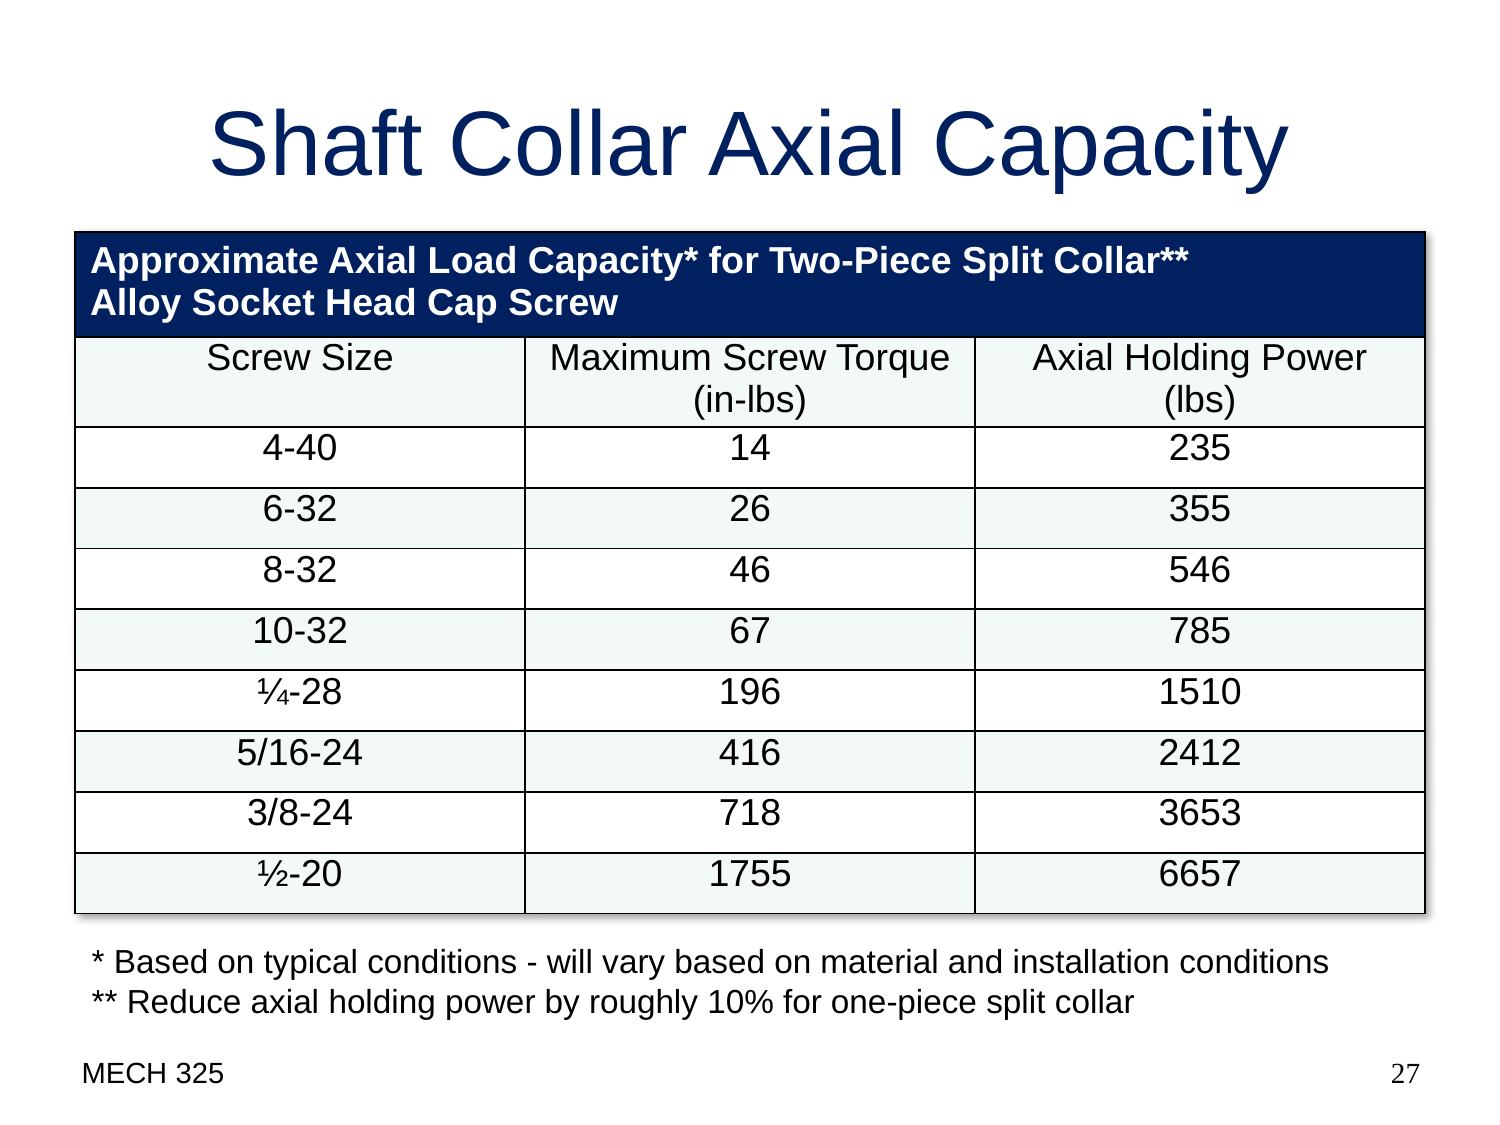

# Shaft Collar Axial Capacity
| Approximate Axial Load Capacity\* for Two-Piece Split Collar\*\* Alloy Socket Head Cap Screw |  |  |
| --- | --- | --- |
| Screw Size | Maximum Screw Torque (in-lbs) | Axial Holding Power (lbs) |
| 4-40 | 14 | 235 |
| 6-32 | 26 | 355 |
| 8-32 | 46 | 546 |
| 10-32 | 67 | 785 |
| ¼-28 | 196 | 1510 |
| 5/16-24 | 416 | 2412 |
| 3/8-24 | 718 | 3653 |
| ½-20 | 1755 | 6657 |

* Based on typical conditions - will vary based on material and installation conditions
** Reduce axial holding power by roughly 10% for one-piece split collar
MECH 325
27